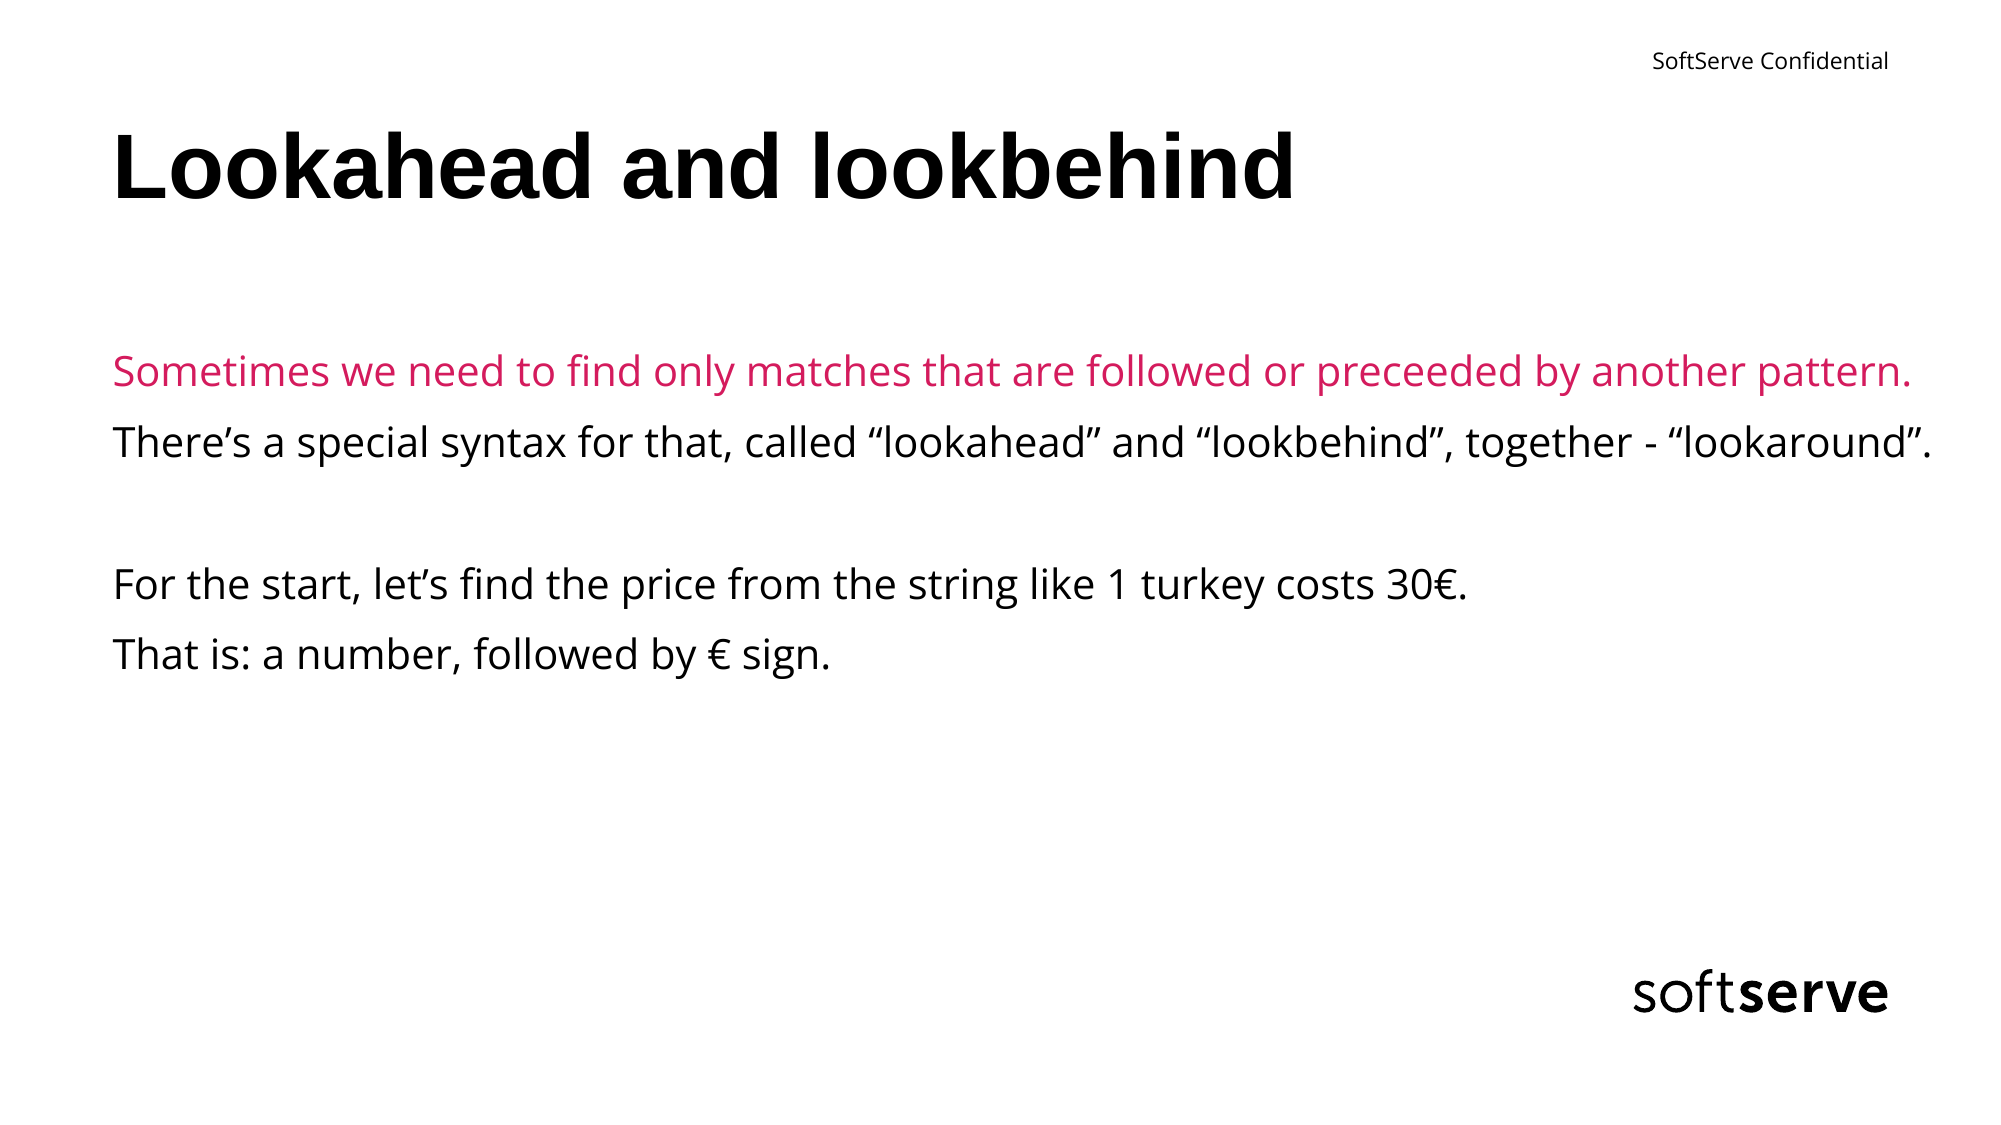

# Lookahead and lookbehind
Sometimes we need to find only matches that are followed or preceeded by another pattern.
There’s a special syntax for that, called “lookahead” and “lookbehind”, together - “lookaround”.

For the start, let’s find the price from the string like 1 turkey costs 30€.
That is: a number, followed by € sign.